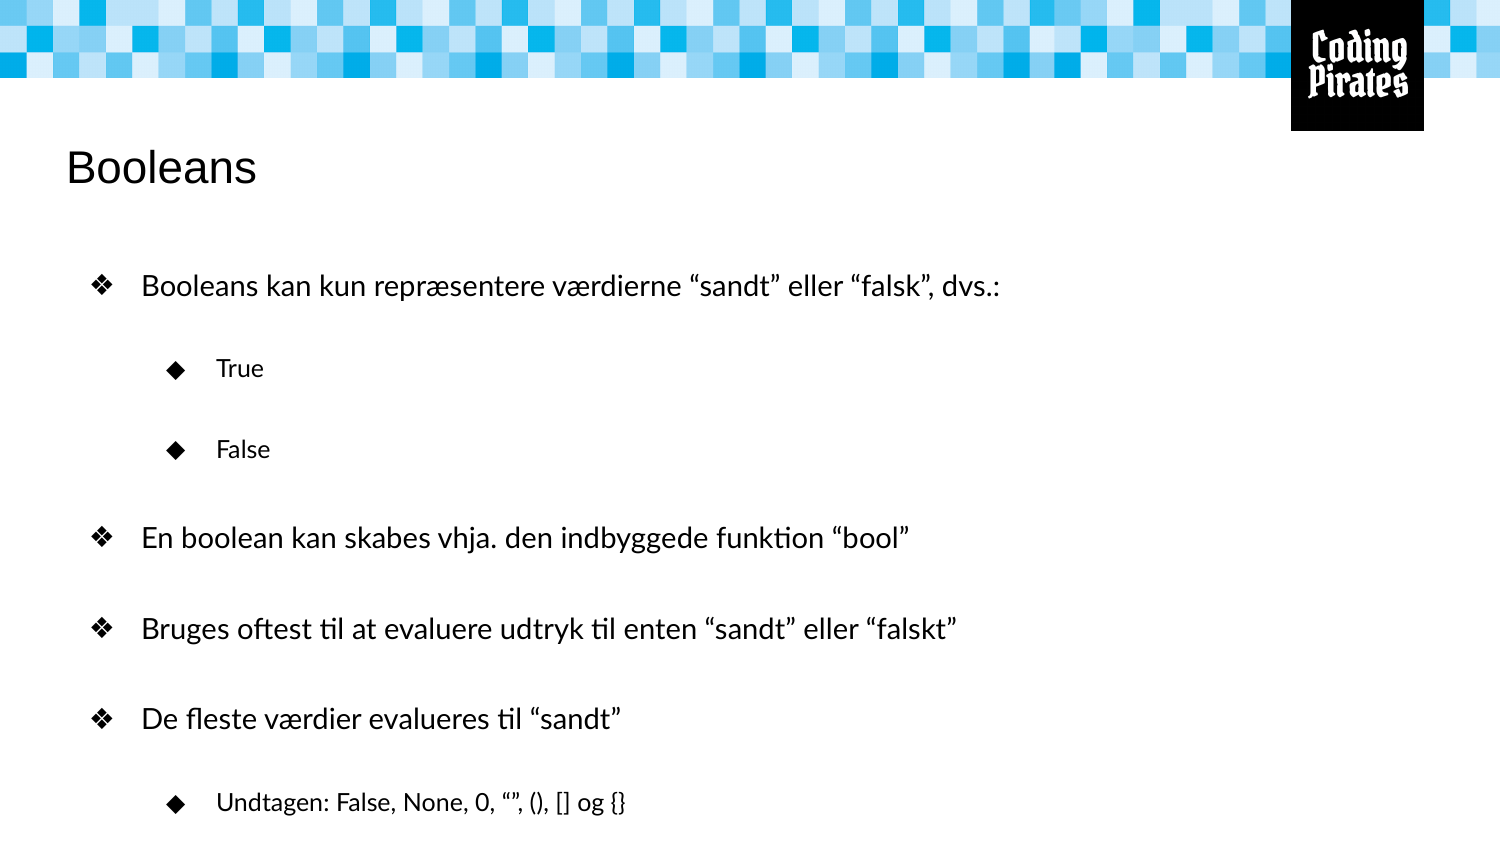

# Booleans
Booleans kan kun repræsentere værdierne “sandt” eller “falsk”, dvs.:
True
False
En boolean kan skabes vhja. den indbyggede funktion “bool”
Bruges oftest til at evaluere udtryk til enten “sandt” eller “falskt”
De fleste værdier evalueres til “sandt”
Undtagen: False, None, 0, “”, (), [] og {}